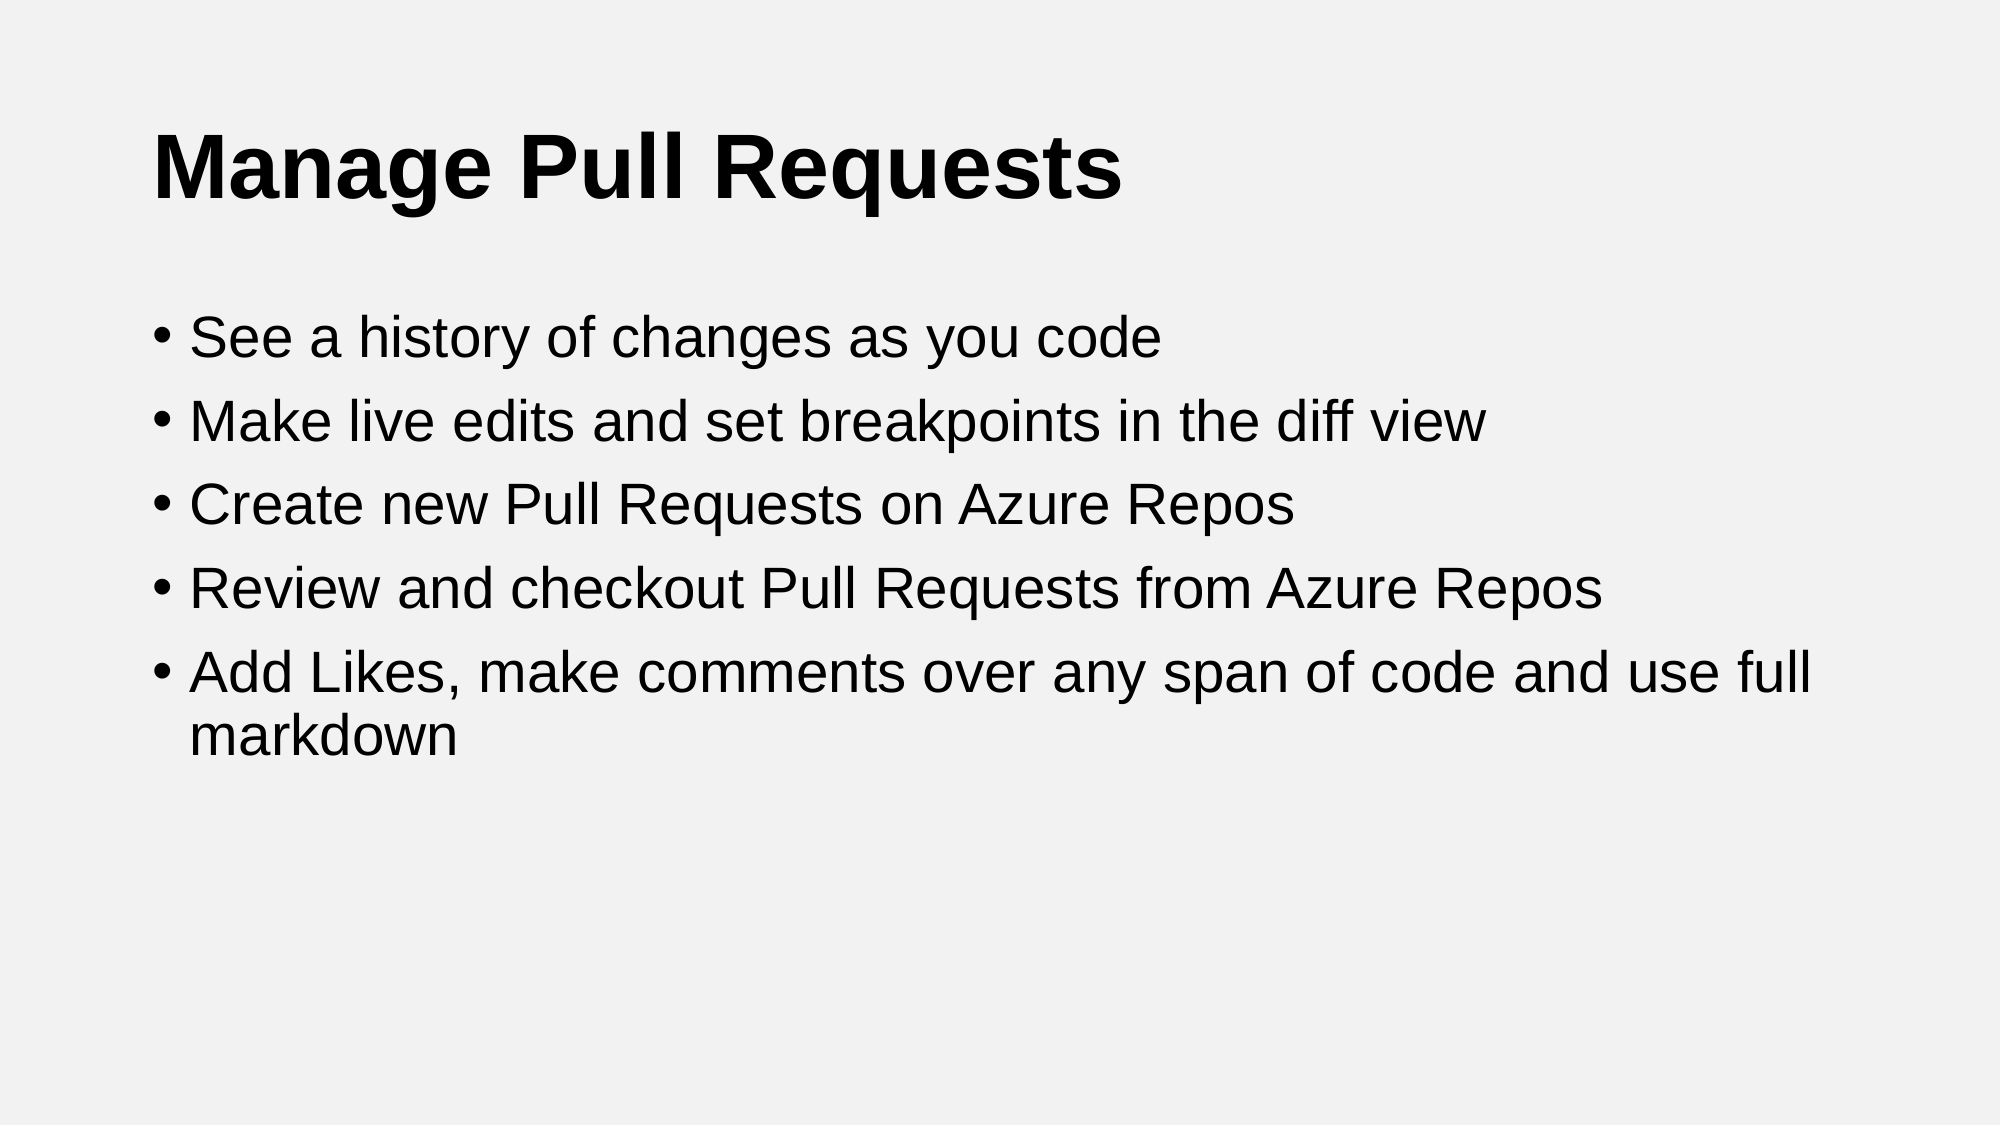

# Manage Pull Requests
See a history of changes as you code
Make live edits and set breakpoints in the diff view
Create new Pull Requests on Azure Repos
Review and checkout Pull Requests from Azure Repos
Add Likes, make comments over any span of code and use full markdown